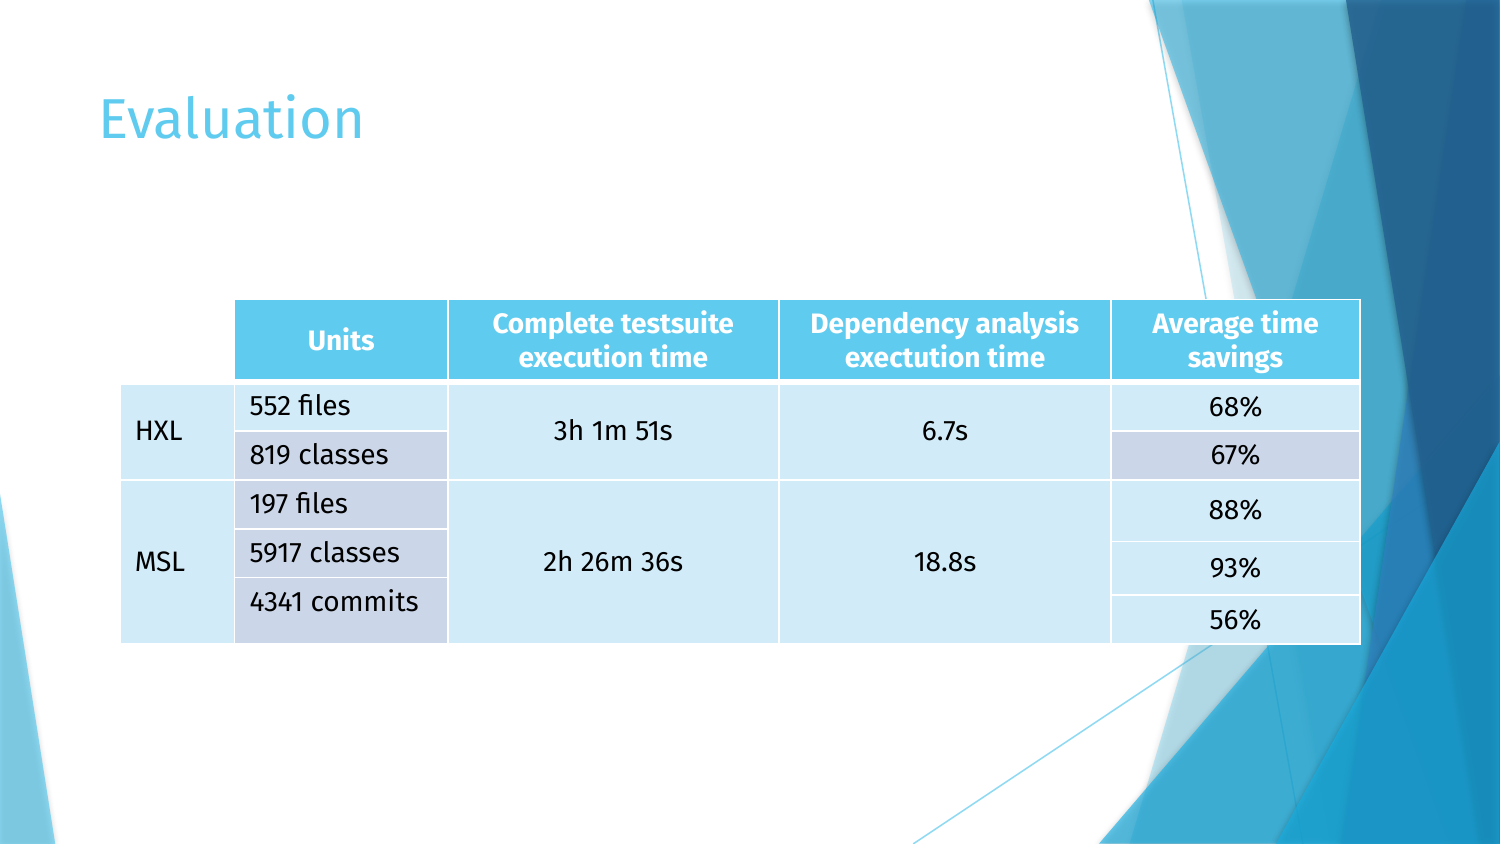

# Evaluation
|  | Units | Complete testsuite execution time | Dependency analysis exectution time | Average time savings |
| --- | --- | --- | --- | --- |
| HXL | 552 files | 3h 1m 51s | 6.7s | 68% |
|  | 819 classes |  |  | 67% |
| MSL | 197 files | 2h 26m 36s | 18.8s | 88% |
|  | 5917 classes |  |  |  |
|  |  |  |  | 93% |
|  | 4341 commits |  |  |  |
|  |  |  |  | 56% |